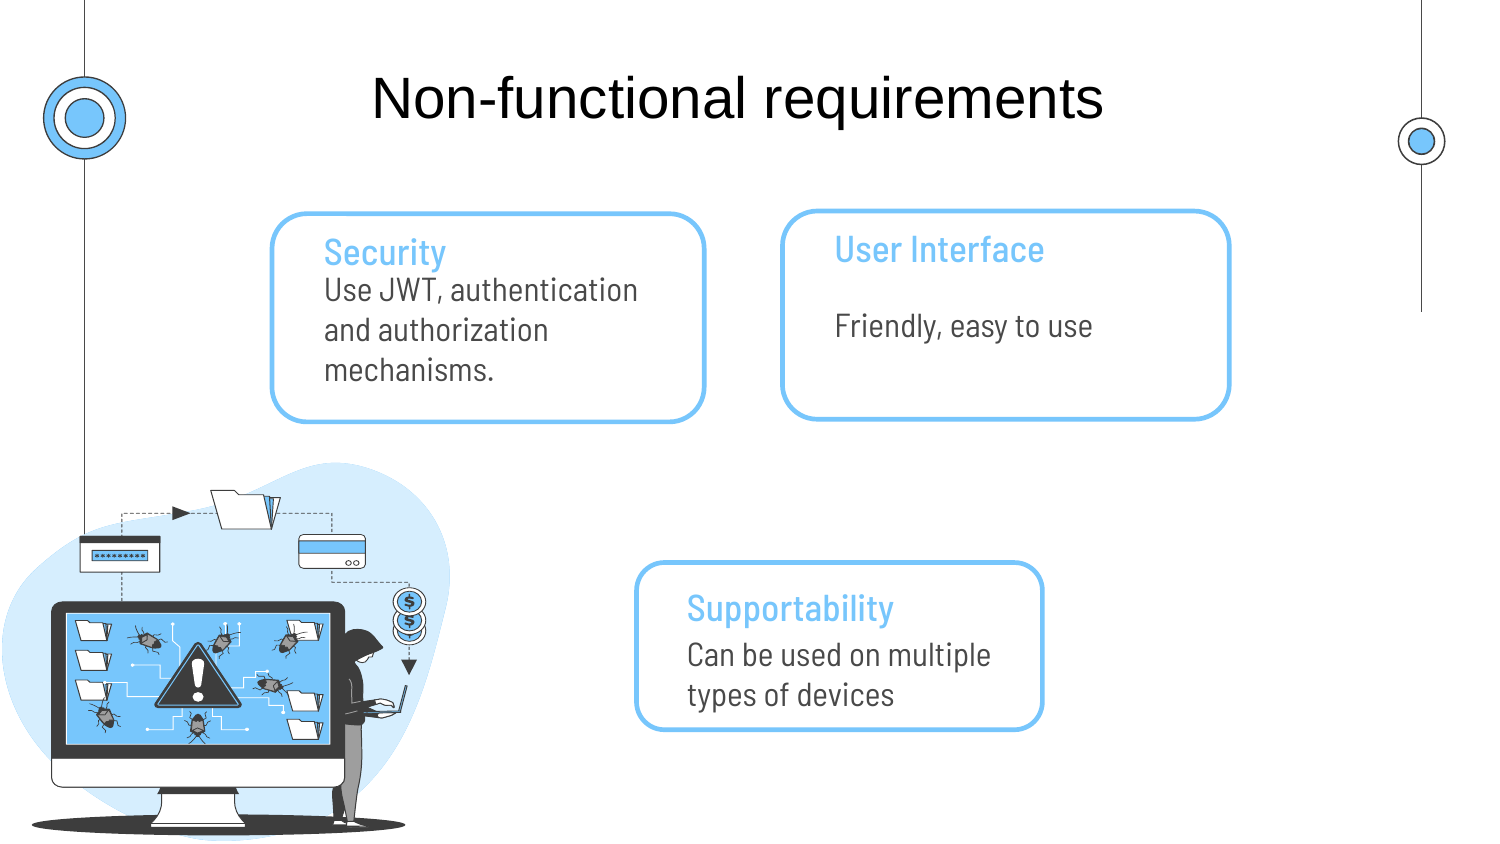

Non-functional requirements

User Interface

Security

Use JWT, authentication and authorization mechanisms.
Friendly, easy to use

Supportability
Can be used on multiple types of devices